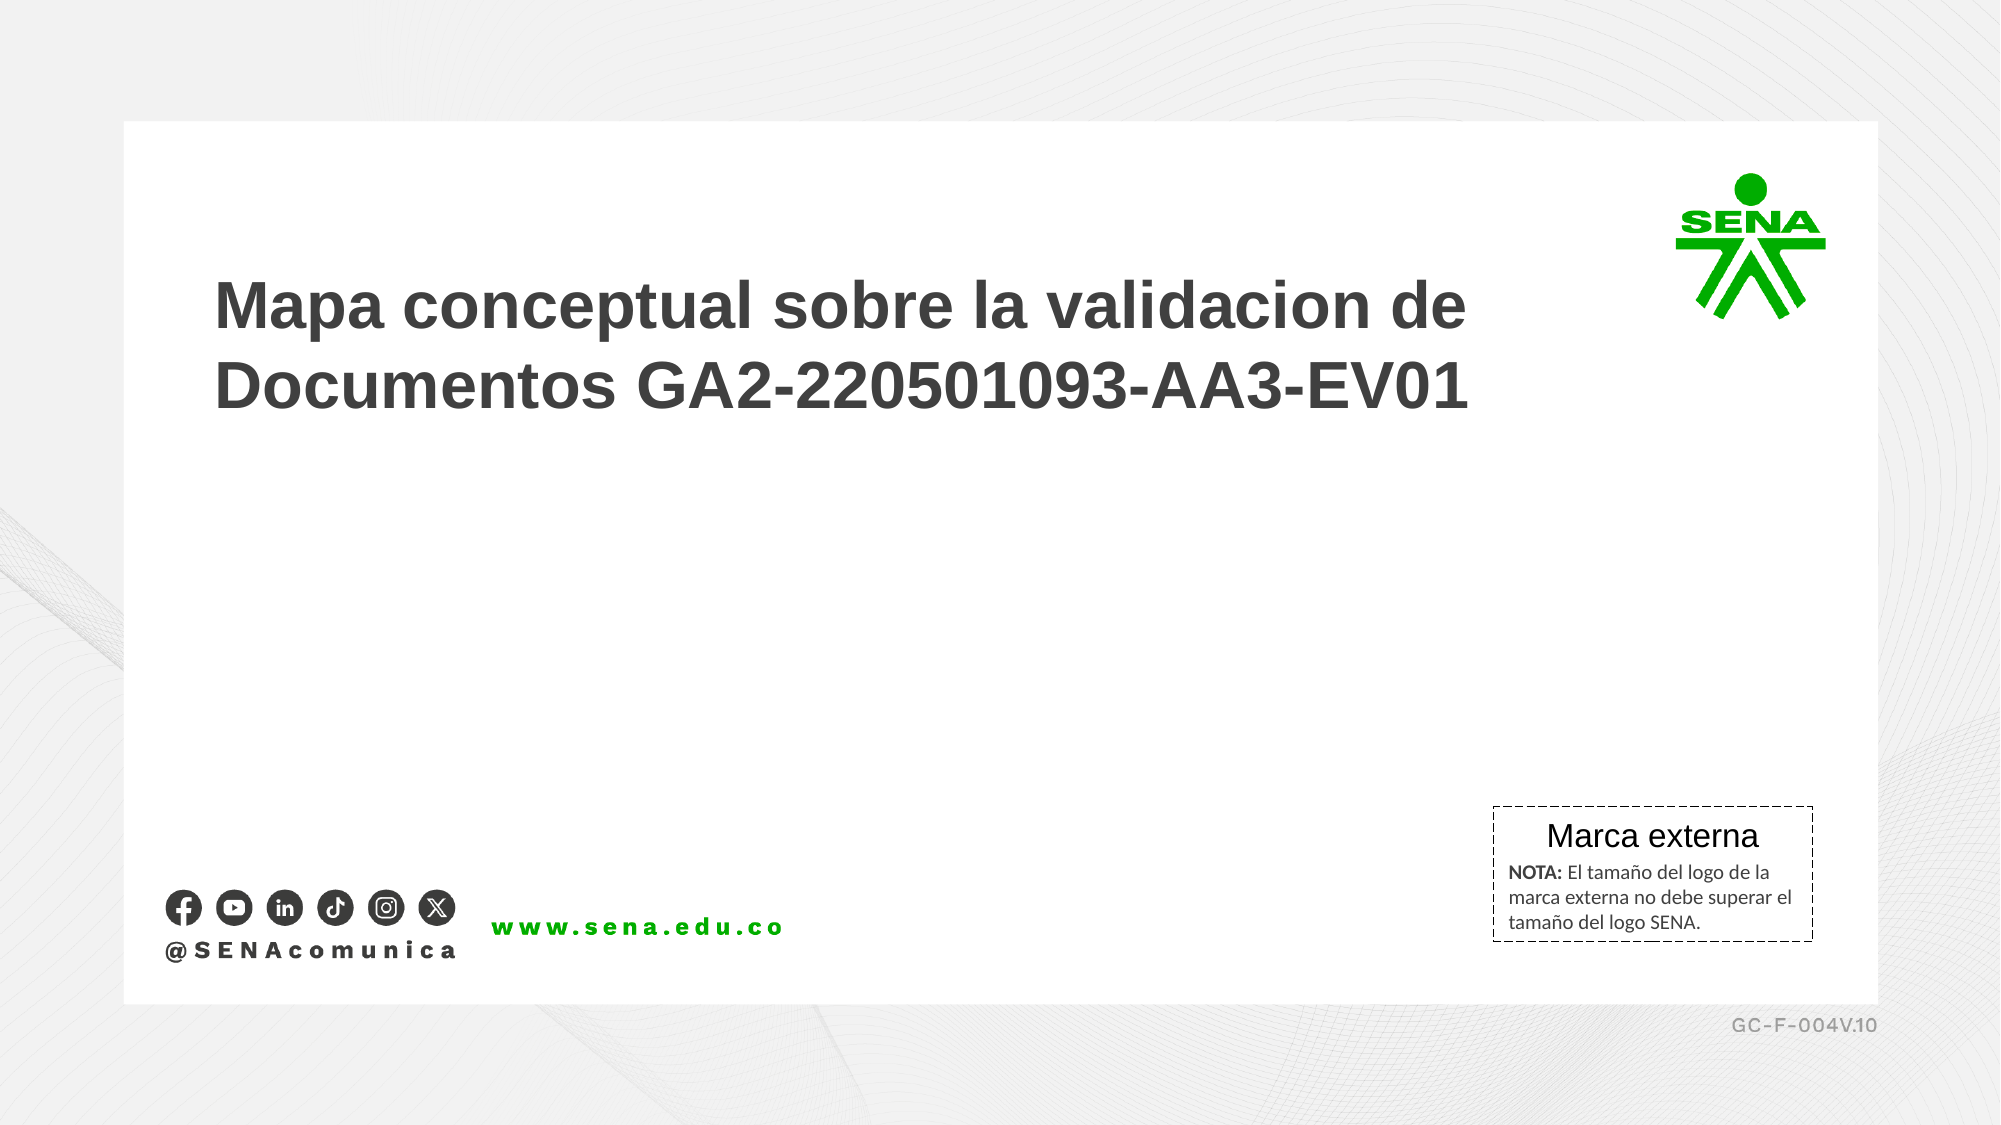

Mapa conceptual sobre la validacion de Documentos GA2-220501093-AA3-EV01

Marca externa
NOTA: El tamaño del logo de la marca externa no debe superar el tamaño del logo SENA.